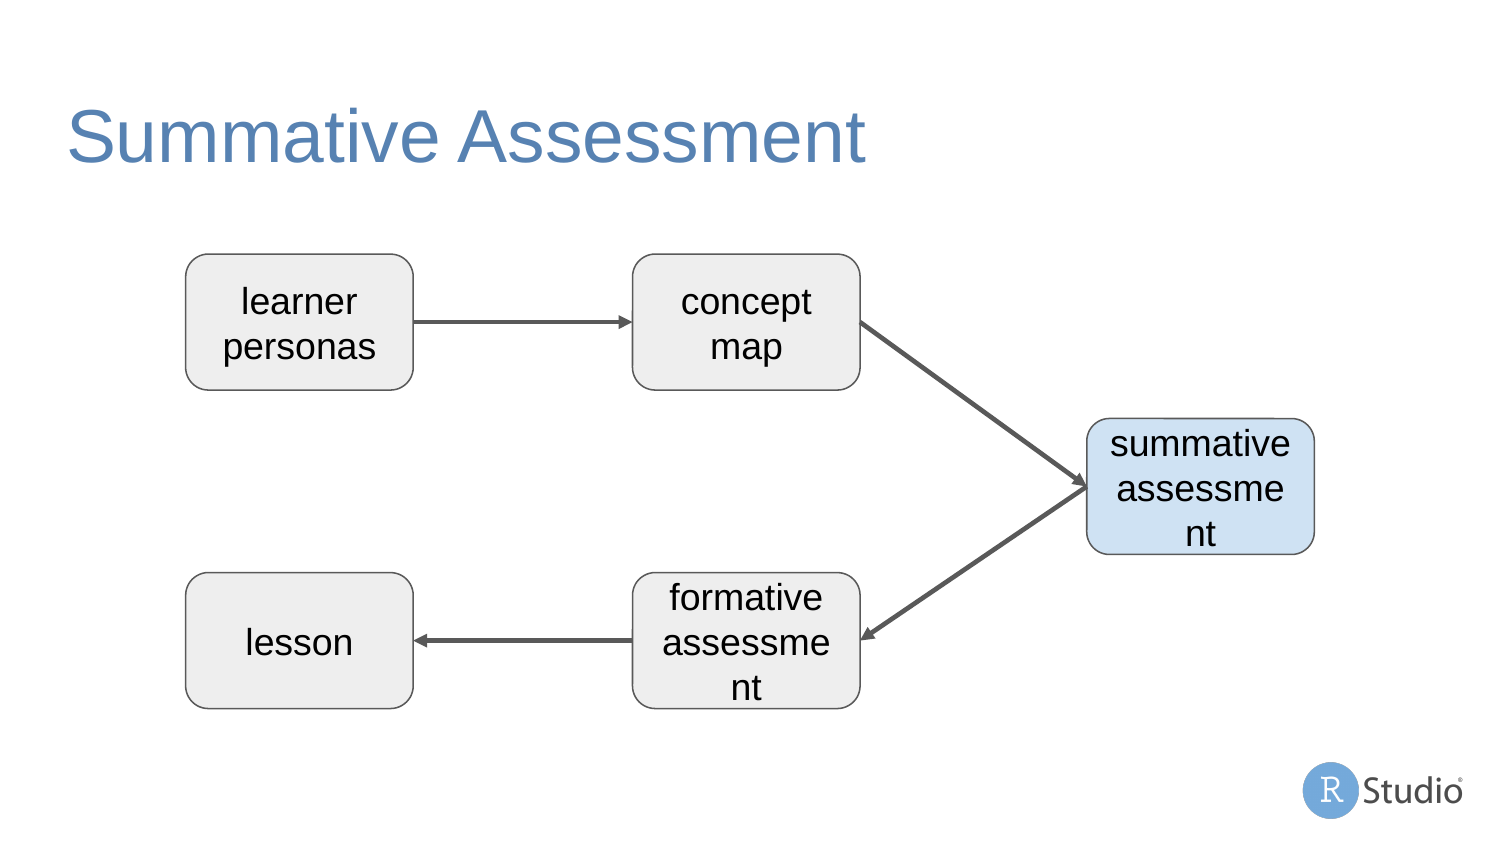

# Summative Assessment
learner personas
concept map
summative assessment
lesson
formative assessment